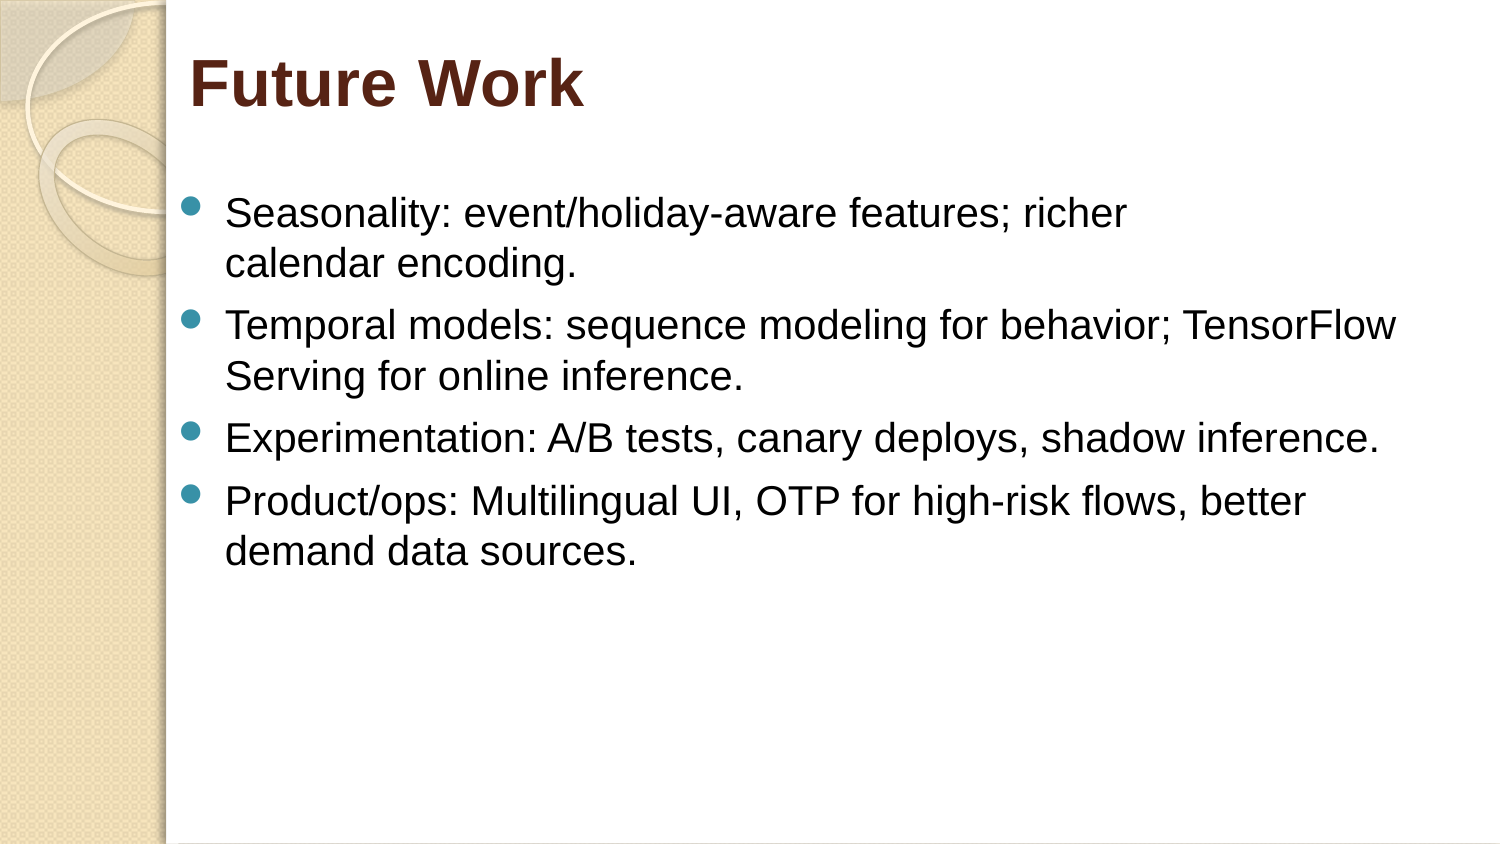

# Future Work
Seasonality: event/holiday-aware features; richer calendar encoding.
Temporal models: sequence modeling for behavior; TensorFlow Serving for online inference.
Experimentation: A/B tests, canary deploys, shadow inference.
Product/ops: Multilingual UI, OTP for high‑risk flows, better demand data sources.